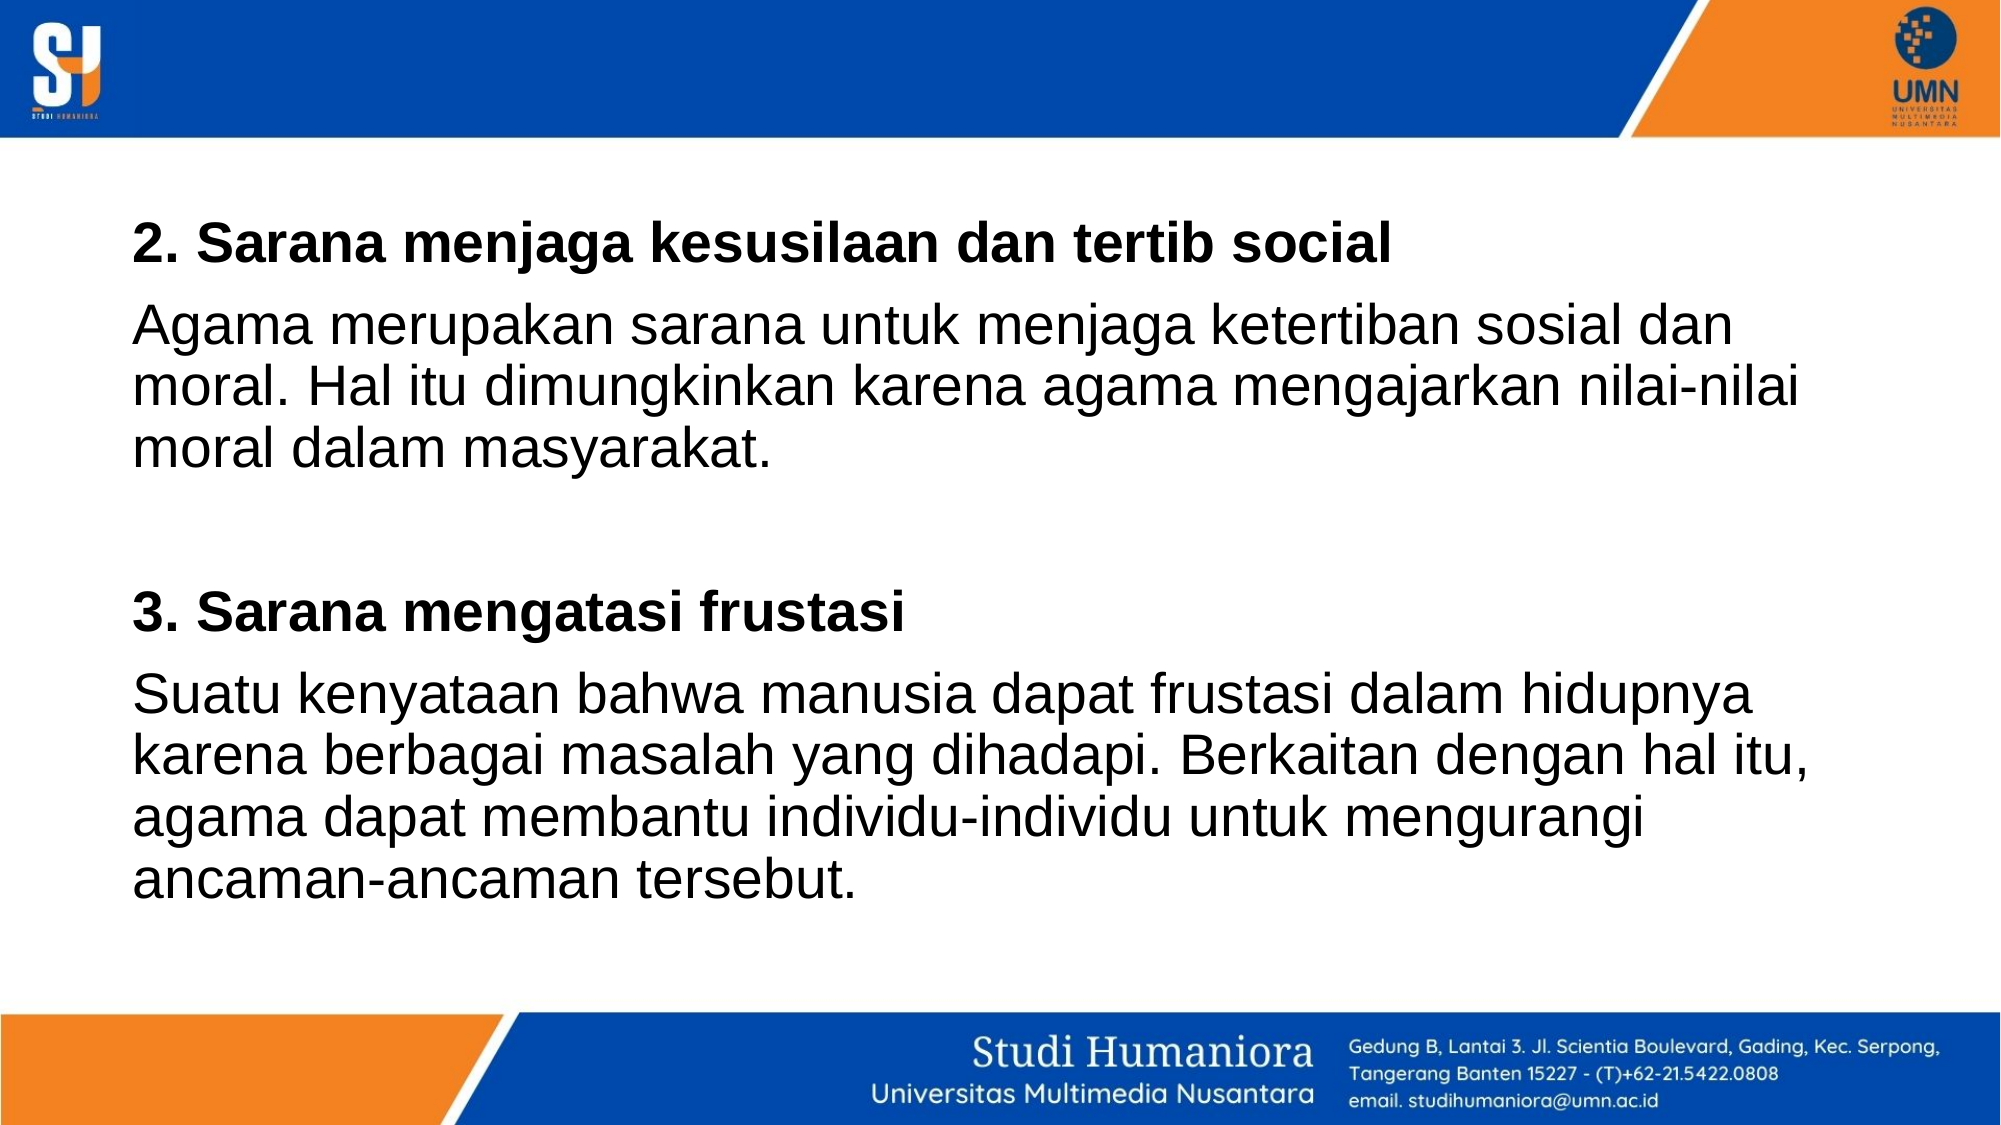

2. Sarana menjaga kesusilaan dan tertib social
Agama merupakan sarana untuk menjaga ketertiban sosial dan moral. Hal itu dimungkinkan karena agama mengajarkan nilai-nilai moral dalam masyarakat.

3. Sarana mengatasi frustasi
Suatu kenyataan bahwa manusia dapat frustasi dalam hidupnya karena berbagai masalah yang dihadapi. Berkaitan dengan hal itu, agama dapat membantu individu-individu untuk mengurangi ancaman-ancaman tersebut.